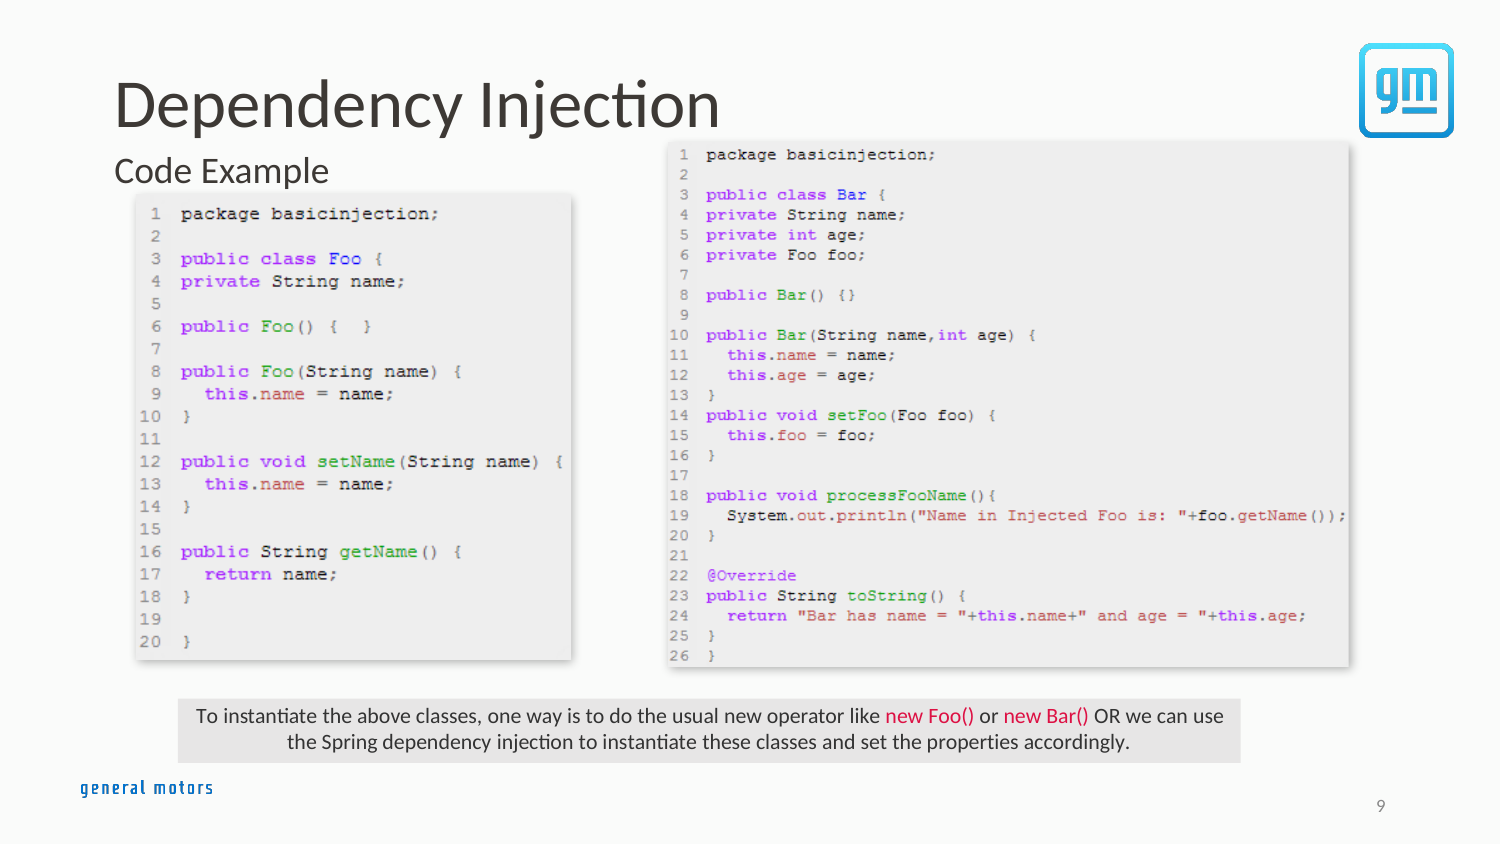

Dependency Injection
Code Example

To instantiate the above classes, one way is to do the usual new operator like new Foo() or new Bar() OR we can use the Spring dependency injection to instantiate these classes and set the properties accordingly.

9